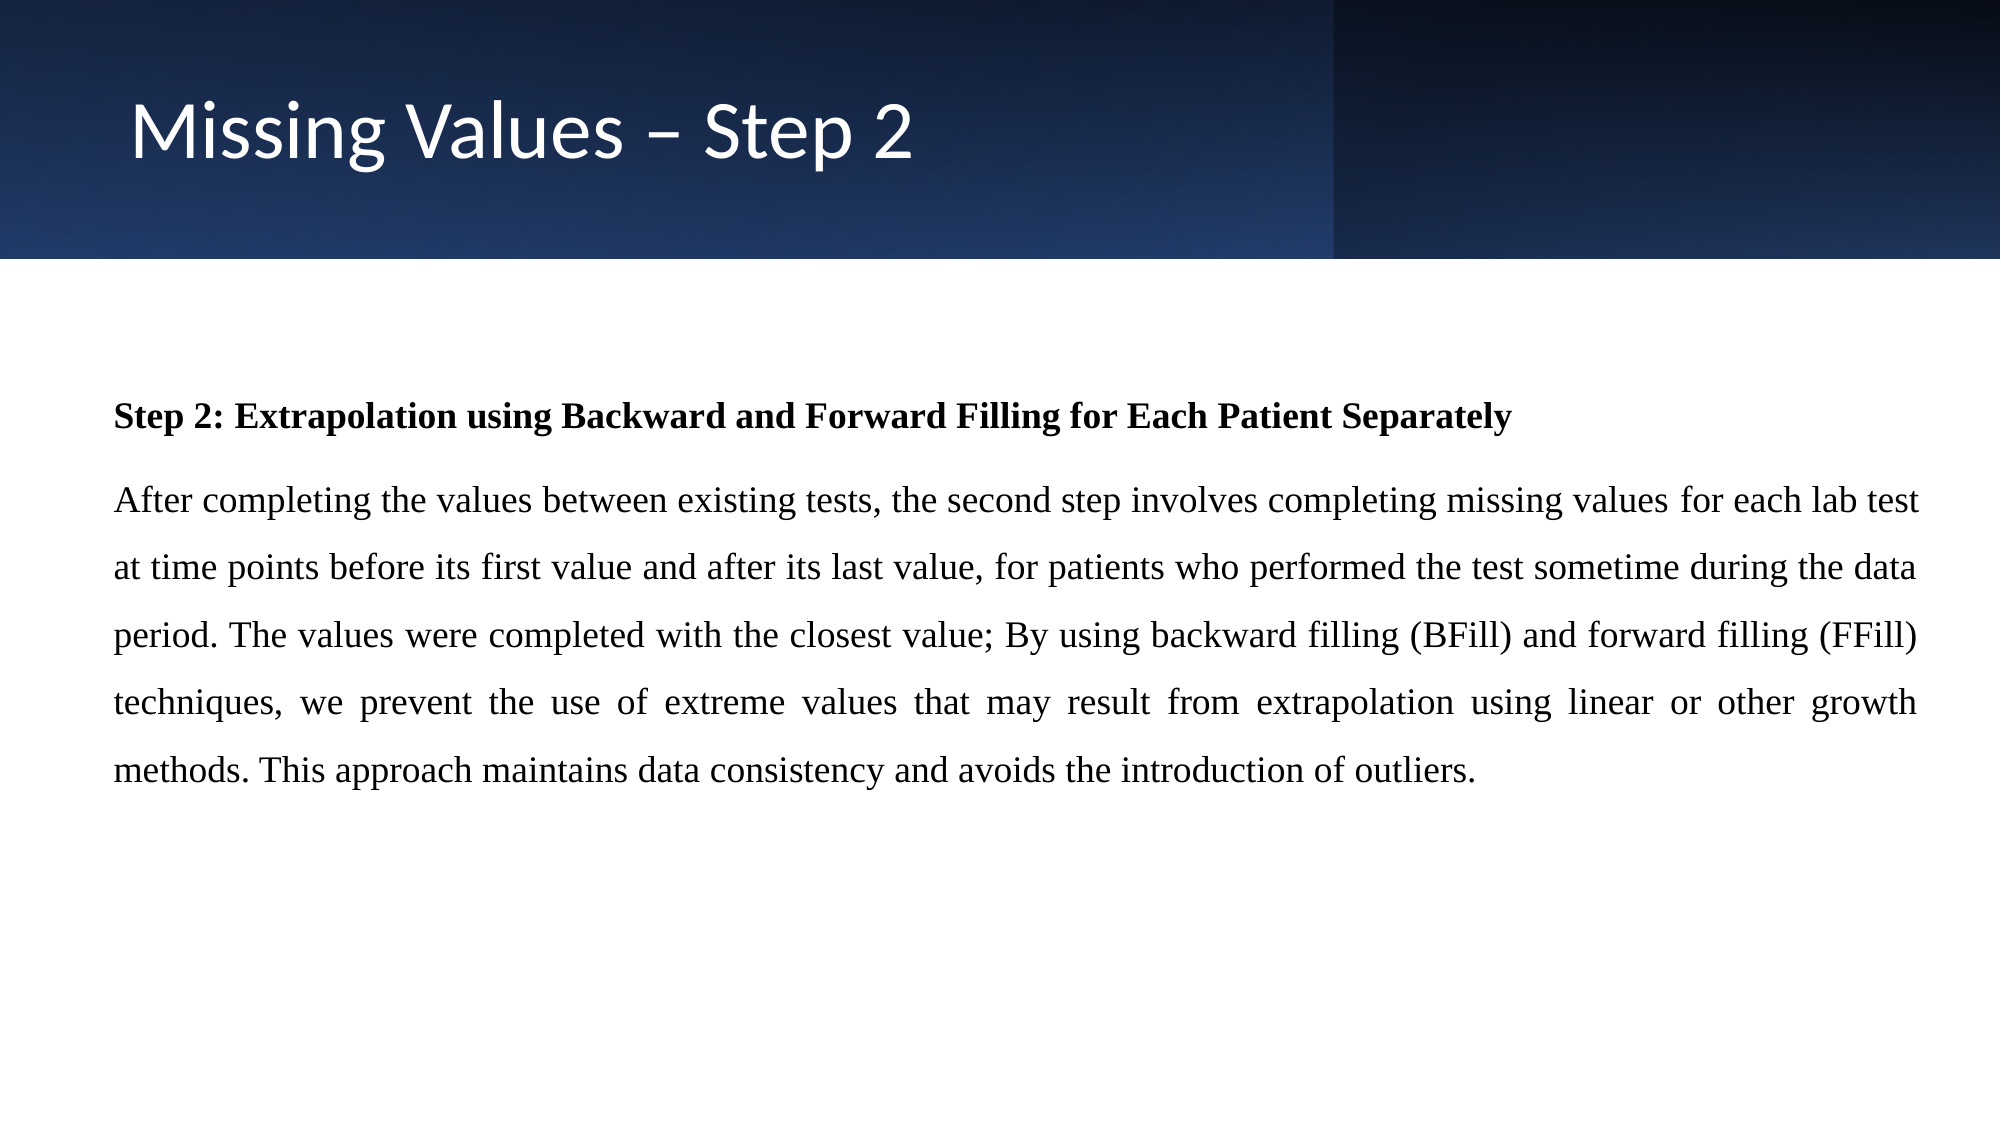

# Missing Values – Step 2
Step 2: Extrapolation using Backward and Forward Filling for Each Patient Separately
After completing the values ​​between existing tests, the second step involves completing missing values ​​for each lab test at time points before its first value and after its last value, for patients who performed the test sometime during the data period. The values ​​were completed with the closest value; By using backward filling (BFill) and forward filling (FFill) techniques, we prevent the use of extreme values that may result from extrapolation using linear or other growth methods. This approach maintains data consistency and avoids the introduction of outliers.